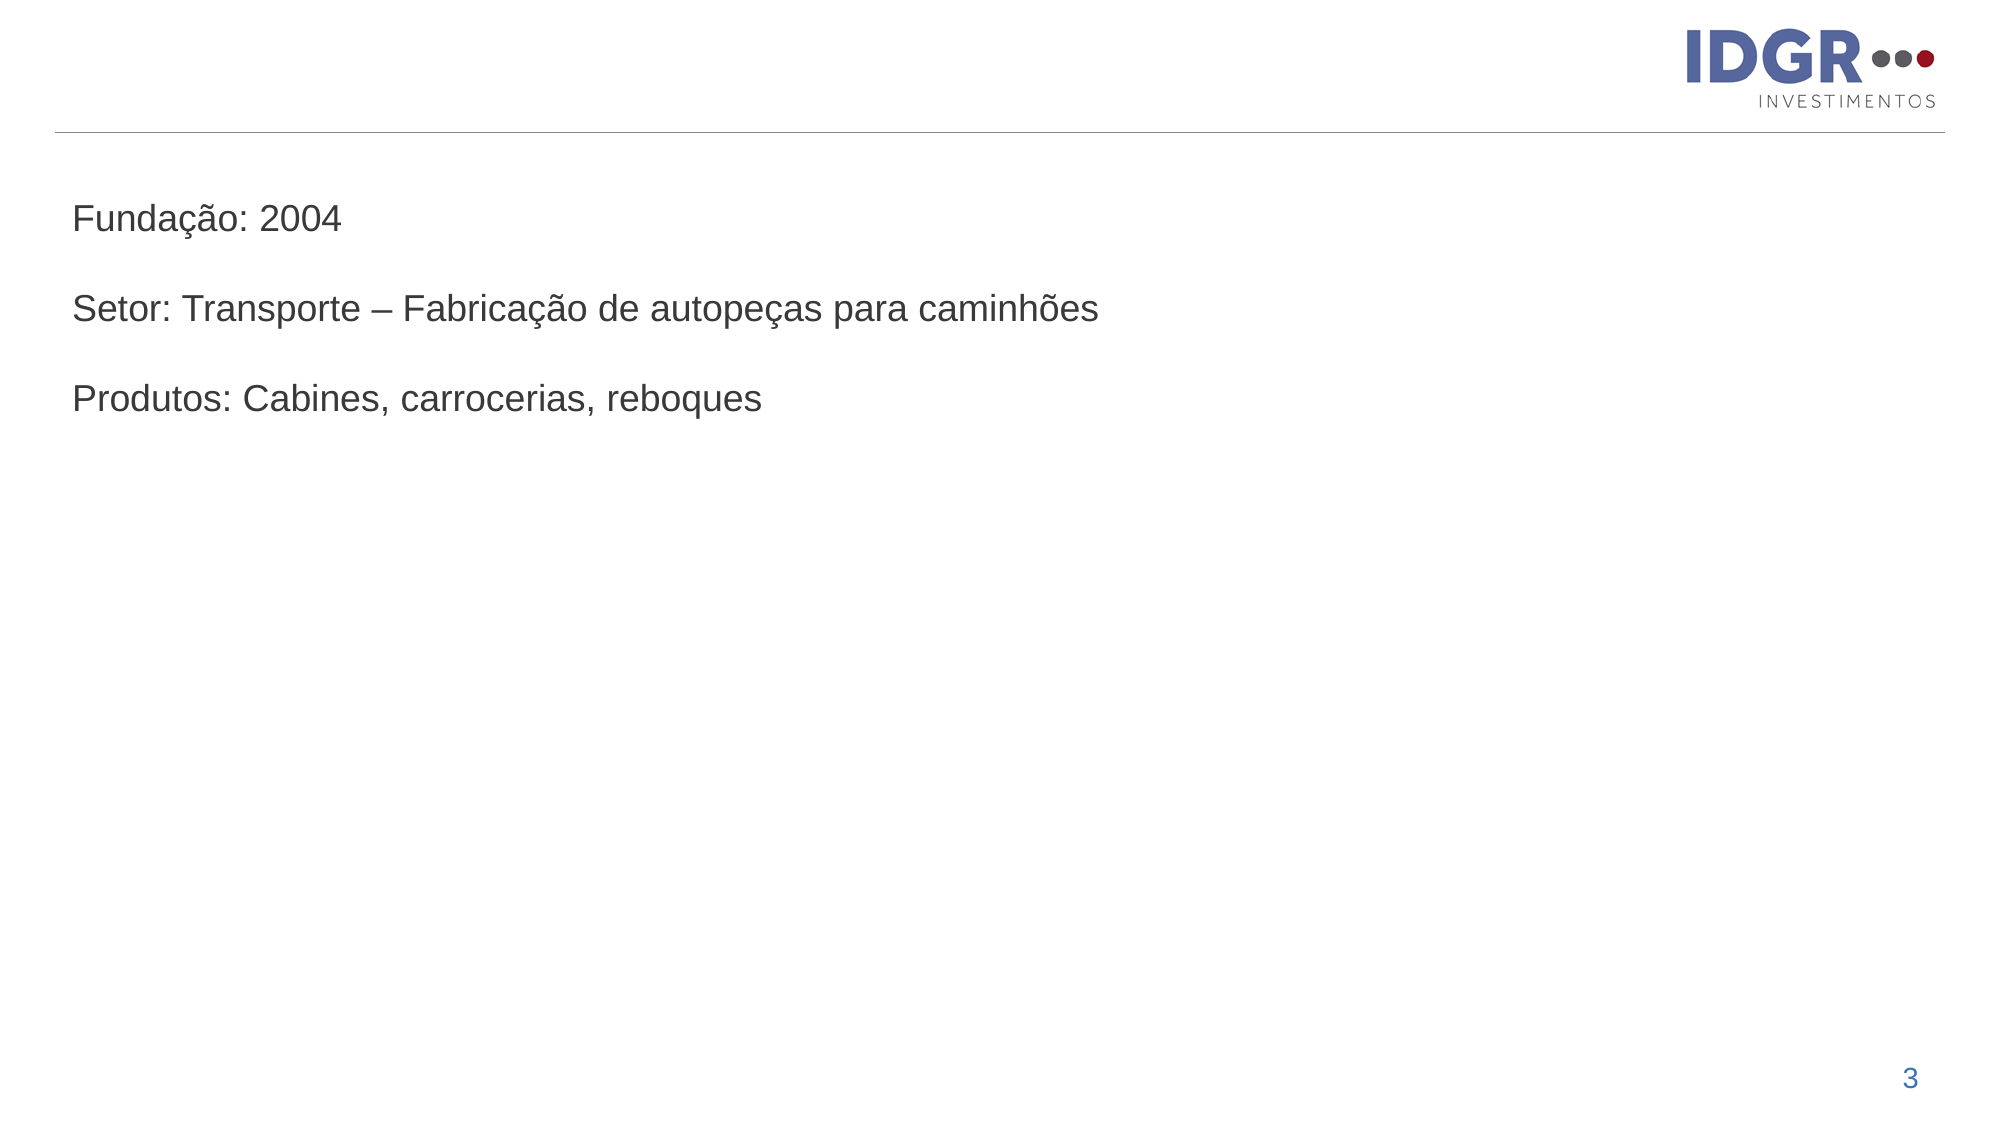

#

Fundação: 2004

Setor: Transporte – Fabricação de autopeças para caminhões

Produtos: Cabines, carrocerias, reboques